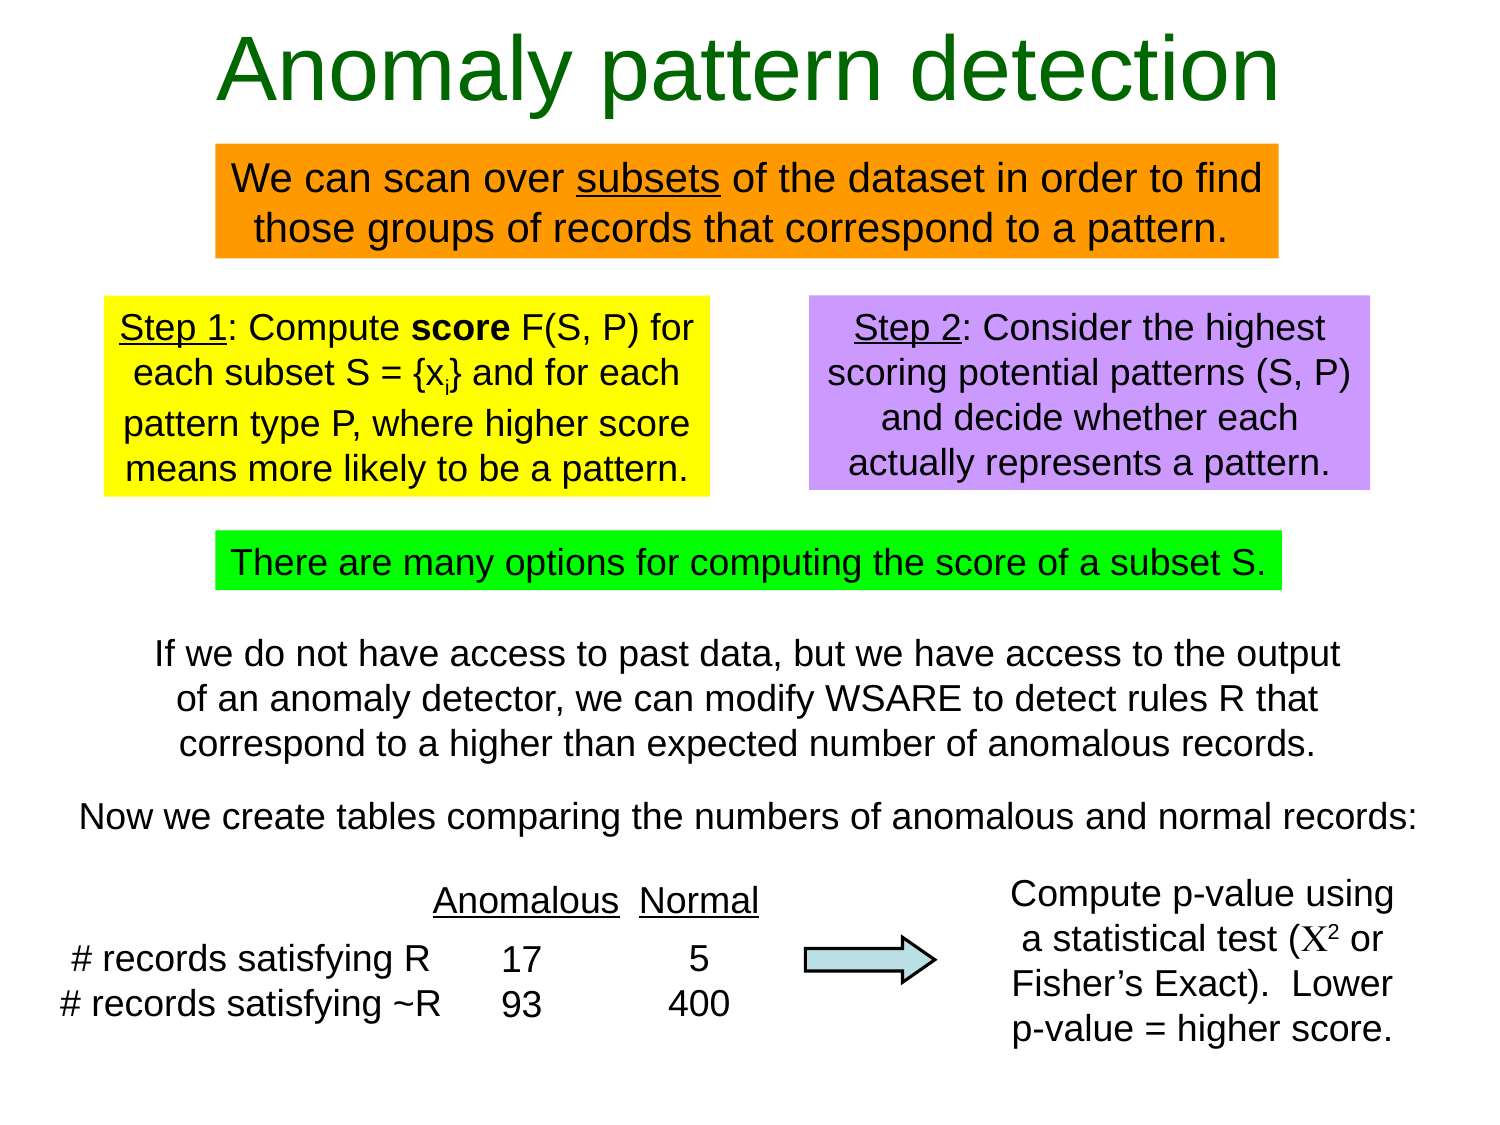

Anomaly pattern detection
We can scan over subsets of the dataset in order to find those groups of records that correspond to a pattern.
Step 2: Consider the highest scoring potential patterns (S, P) and decide whether each actually represents a pattern.
Step 1: Compute score F(S, P) for each subset S = {xi} and for each pattern type P, where higher score means more likely to be a pattern.
There are many options for computing the score of a subset S.
If we do not have access to past data, but we have access to the output of an anomaly detector, we can modify WSARE to detect rules R that correspond to a higher than expected number of anomalous records.
Now we create tables comparing the numbers of anomalous and normal records:
Compute p-value using a statistical test (Χ2 or Fisher’s Exact).  Lower p-value = higher score.
Anomalous
Normal
# records satisfying R
# records satisfying ~R
5
400
17
93